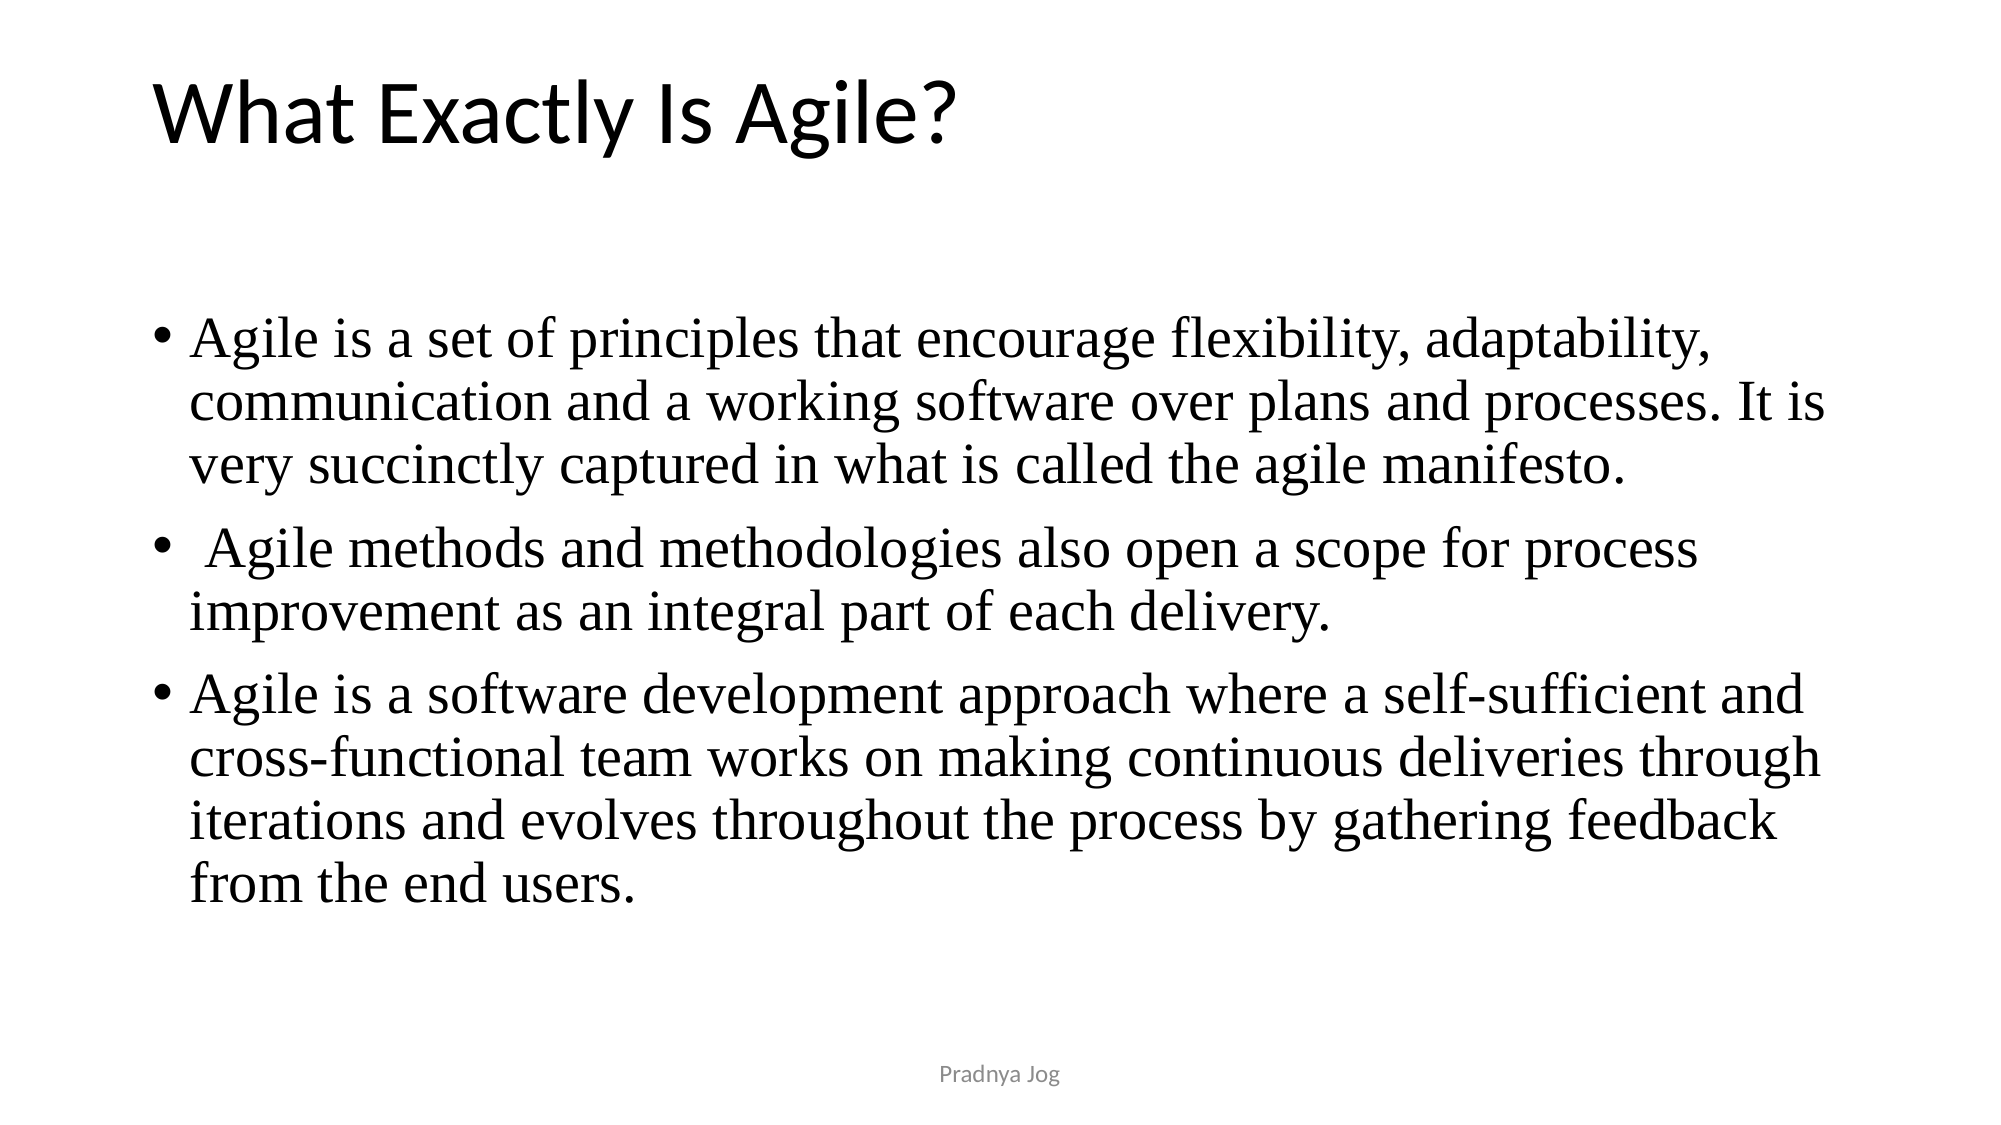

# What Exactly Is Agile?
Agile is a set of principles that encourage flexibility, adaptability, communication and a working software over plans and processes. It is very succinctly captured in what is called the agile manifesto.
 Agile methods and methodologies also open a scope for process improvement as an integral part of each delivery.
Agile is a software development approach where a self-sufficient and cross-functional team works on making continuous deliveries through iterations and evolves throughout the process by gathering feedback from the end users.
Pradnya Jog